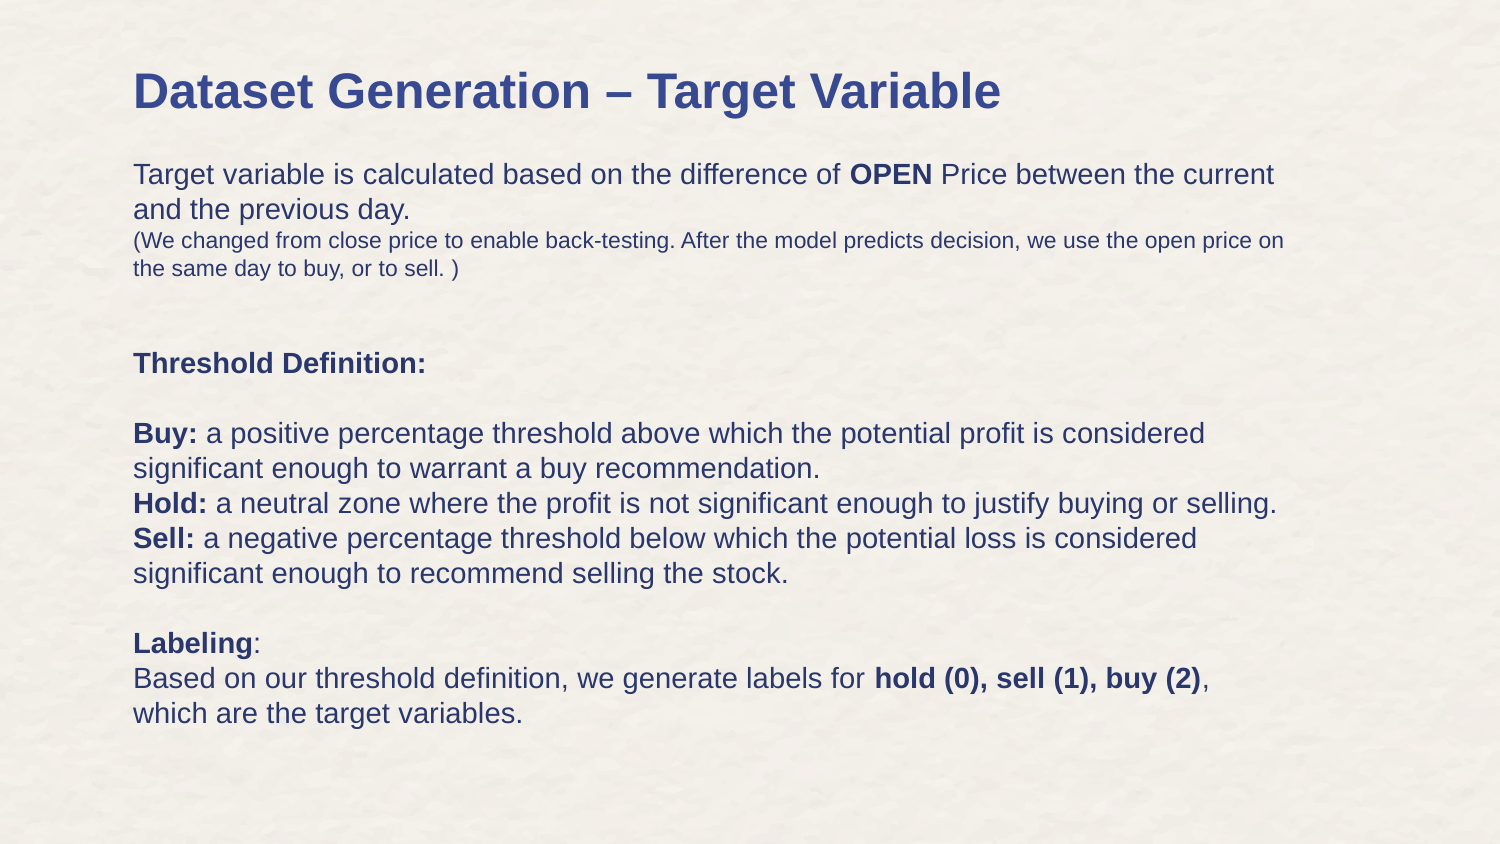

# Dataset Generation – Target Variable
Target variable is calculated based on the difference of OPEN Price between the current and the previous day.
(We changed from close price to enable back-testing. After the model predicts decision, we use the open price on the same day to buy, or to sell. )

Threshold Definition:

Buy: a positive percentage threshold above which the potential profit is considered significant enough to warrant a buy recommendation.
Hold: a neutral zone where the profit is not significant enough to justify buying or selling.
Sell: a negative percentage threshold below which the potential loss is considered significant enough to recommend selling the stock.

Labeling:
Based on our threshold definition, we generate labels for hold (0), sell (1), buy (2), which are the target variables.